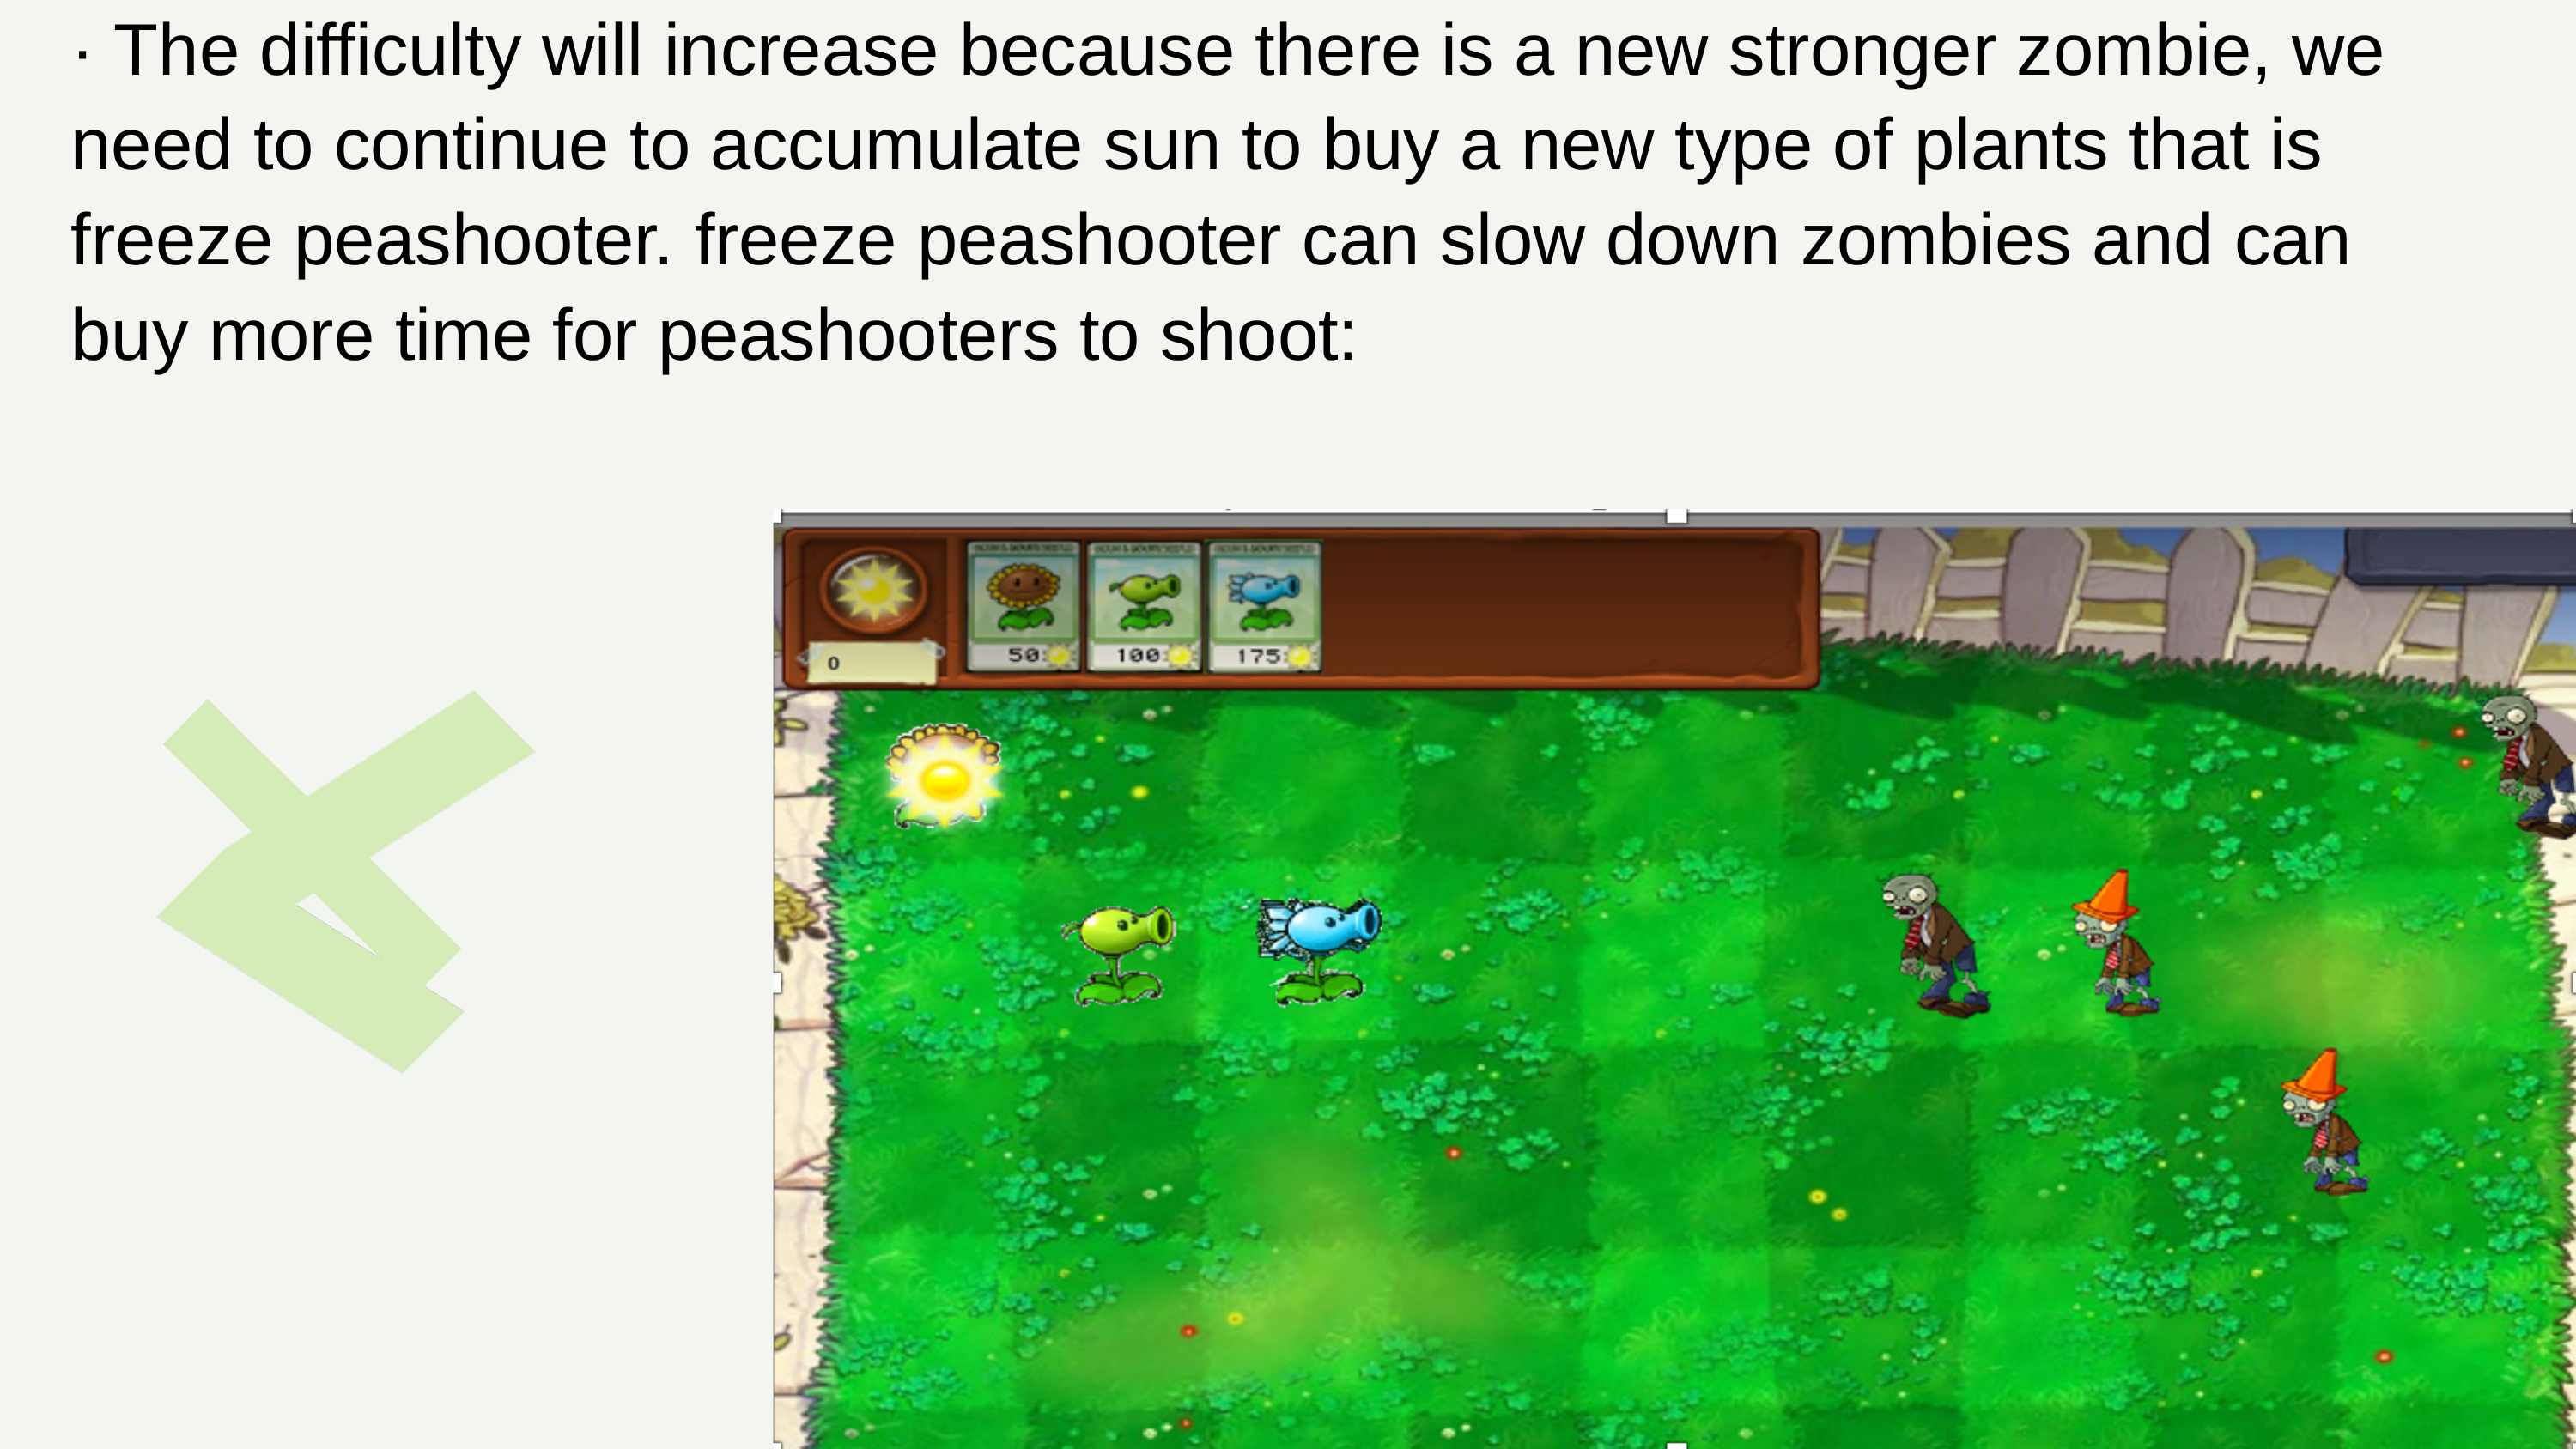

· The difficulty will increase because there is a new stronger zombie, we need to continue to accumulate sun to buy a new type of plants that is freeze peashooter. freeze peashooter can slow down zombies and can buy more time for peashooters to shoot: